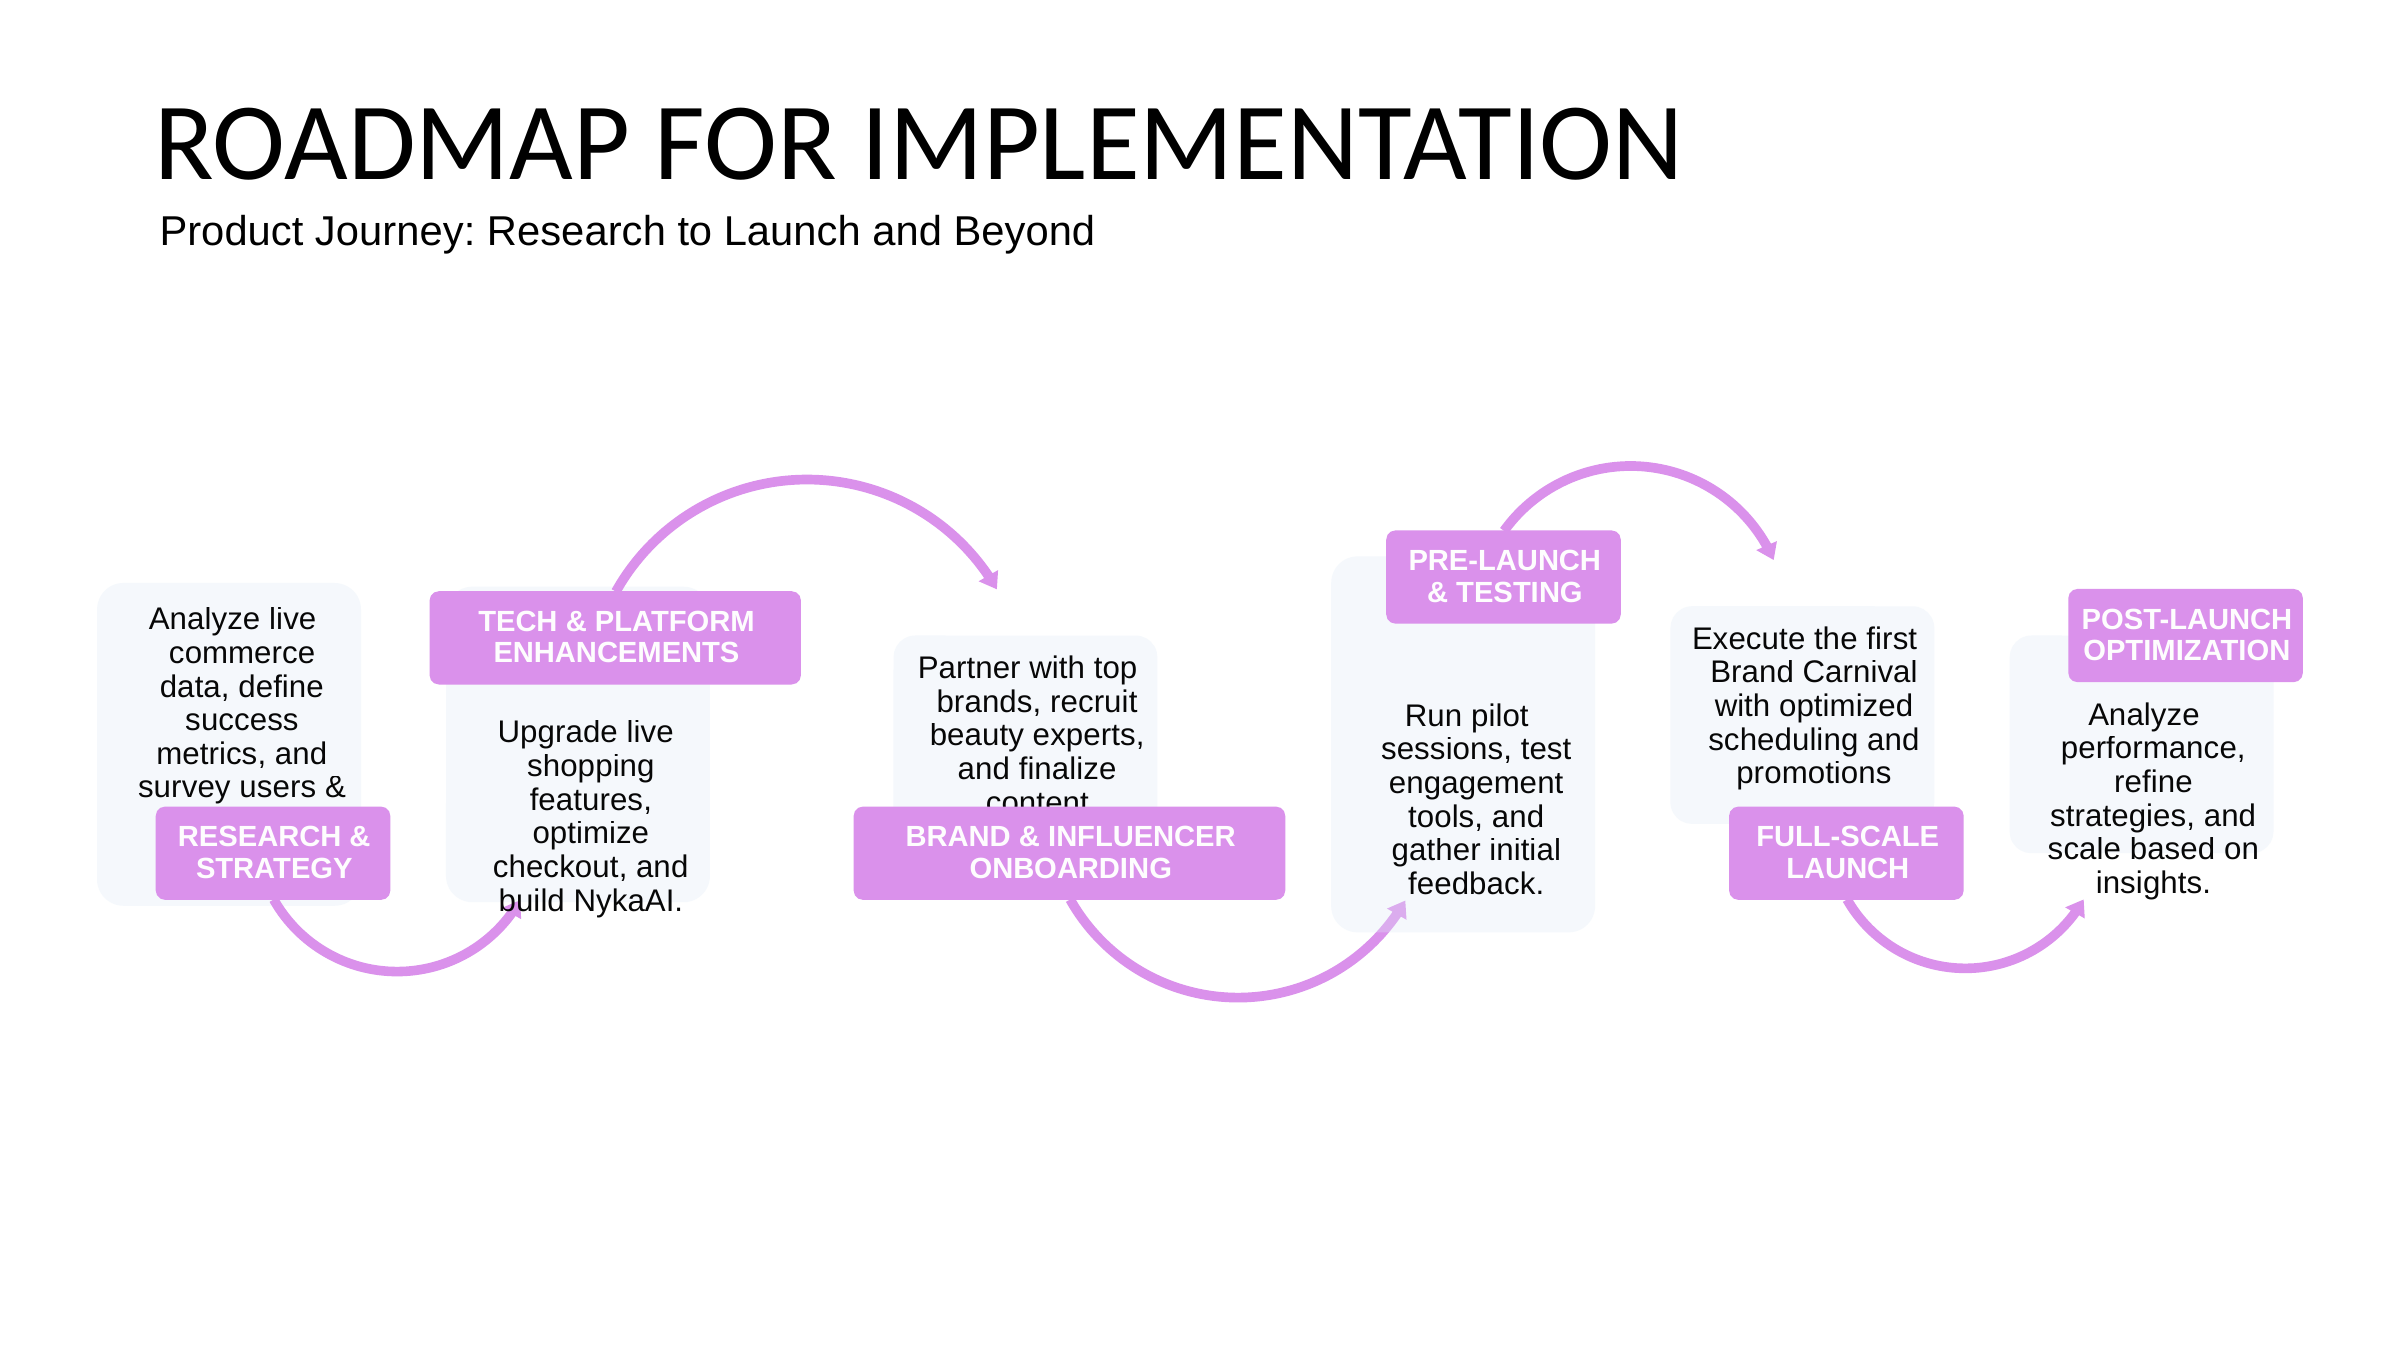

ROADMAP FOR IMPLEMENTATION
Product Journey: Research to Launch and Beyond
Analyze live commerce data, define success metrics, and survey users & brands.
RESEARCH & STRATEGY

 Upgrade live shopping features, optimize checkout, and build NykaAI.
TECH & PLATFORM ENHANCEMENTS
Partner with top brands, recruit beauty experts, and finalize content strategy.
BRAND & INFLUENCER ONBOARDING

Run pilot sessions, test engagement tools, and gather initial feedback.
PRE-LAUNCH & TESTING
Execute the first Brand Carnival with optimized scheduling and promotions
Full-Scale Launch
Analyze performance, refine strategies, and scale based on insights.
POST-LAUNCH OPTIMIZATION